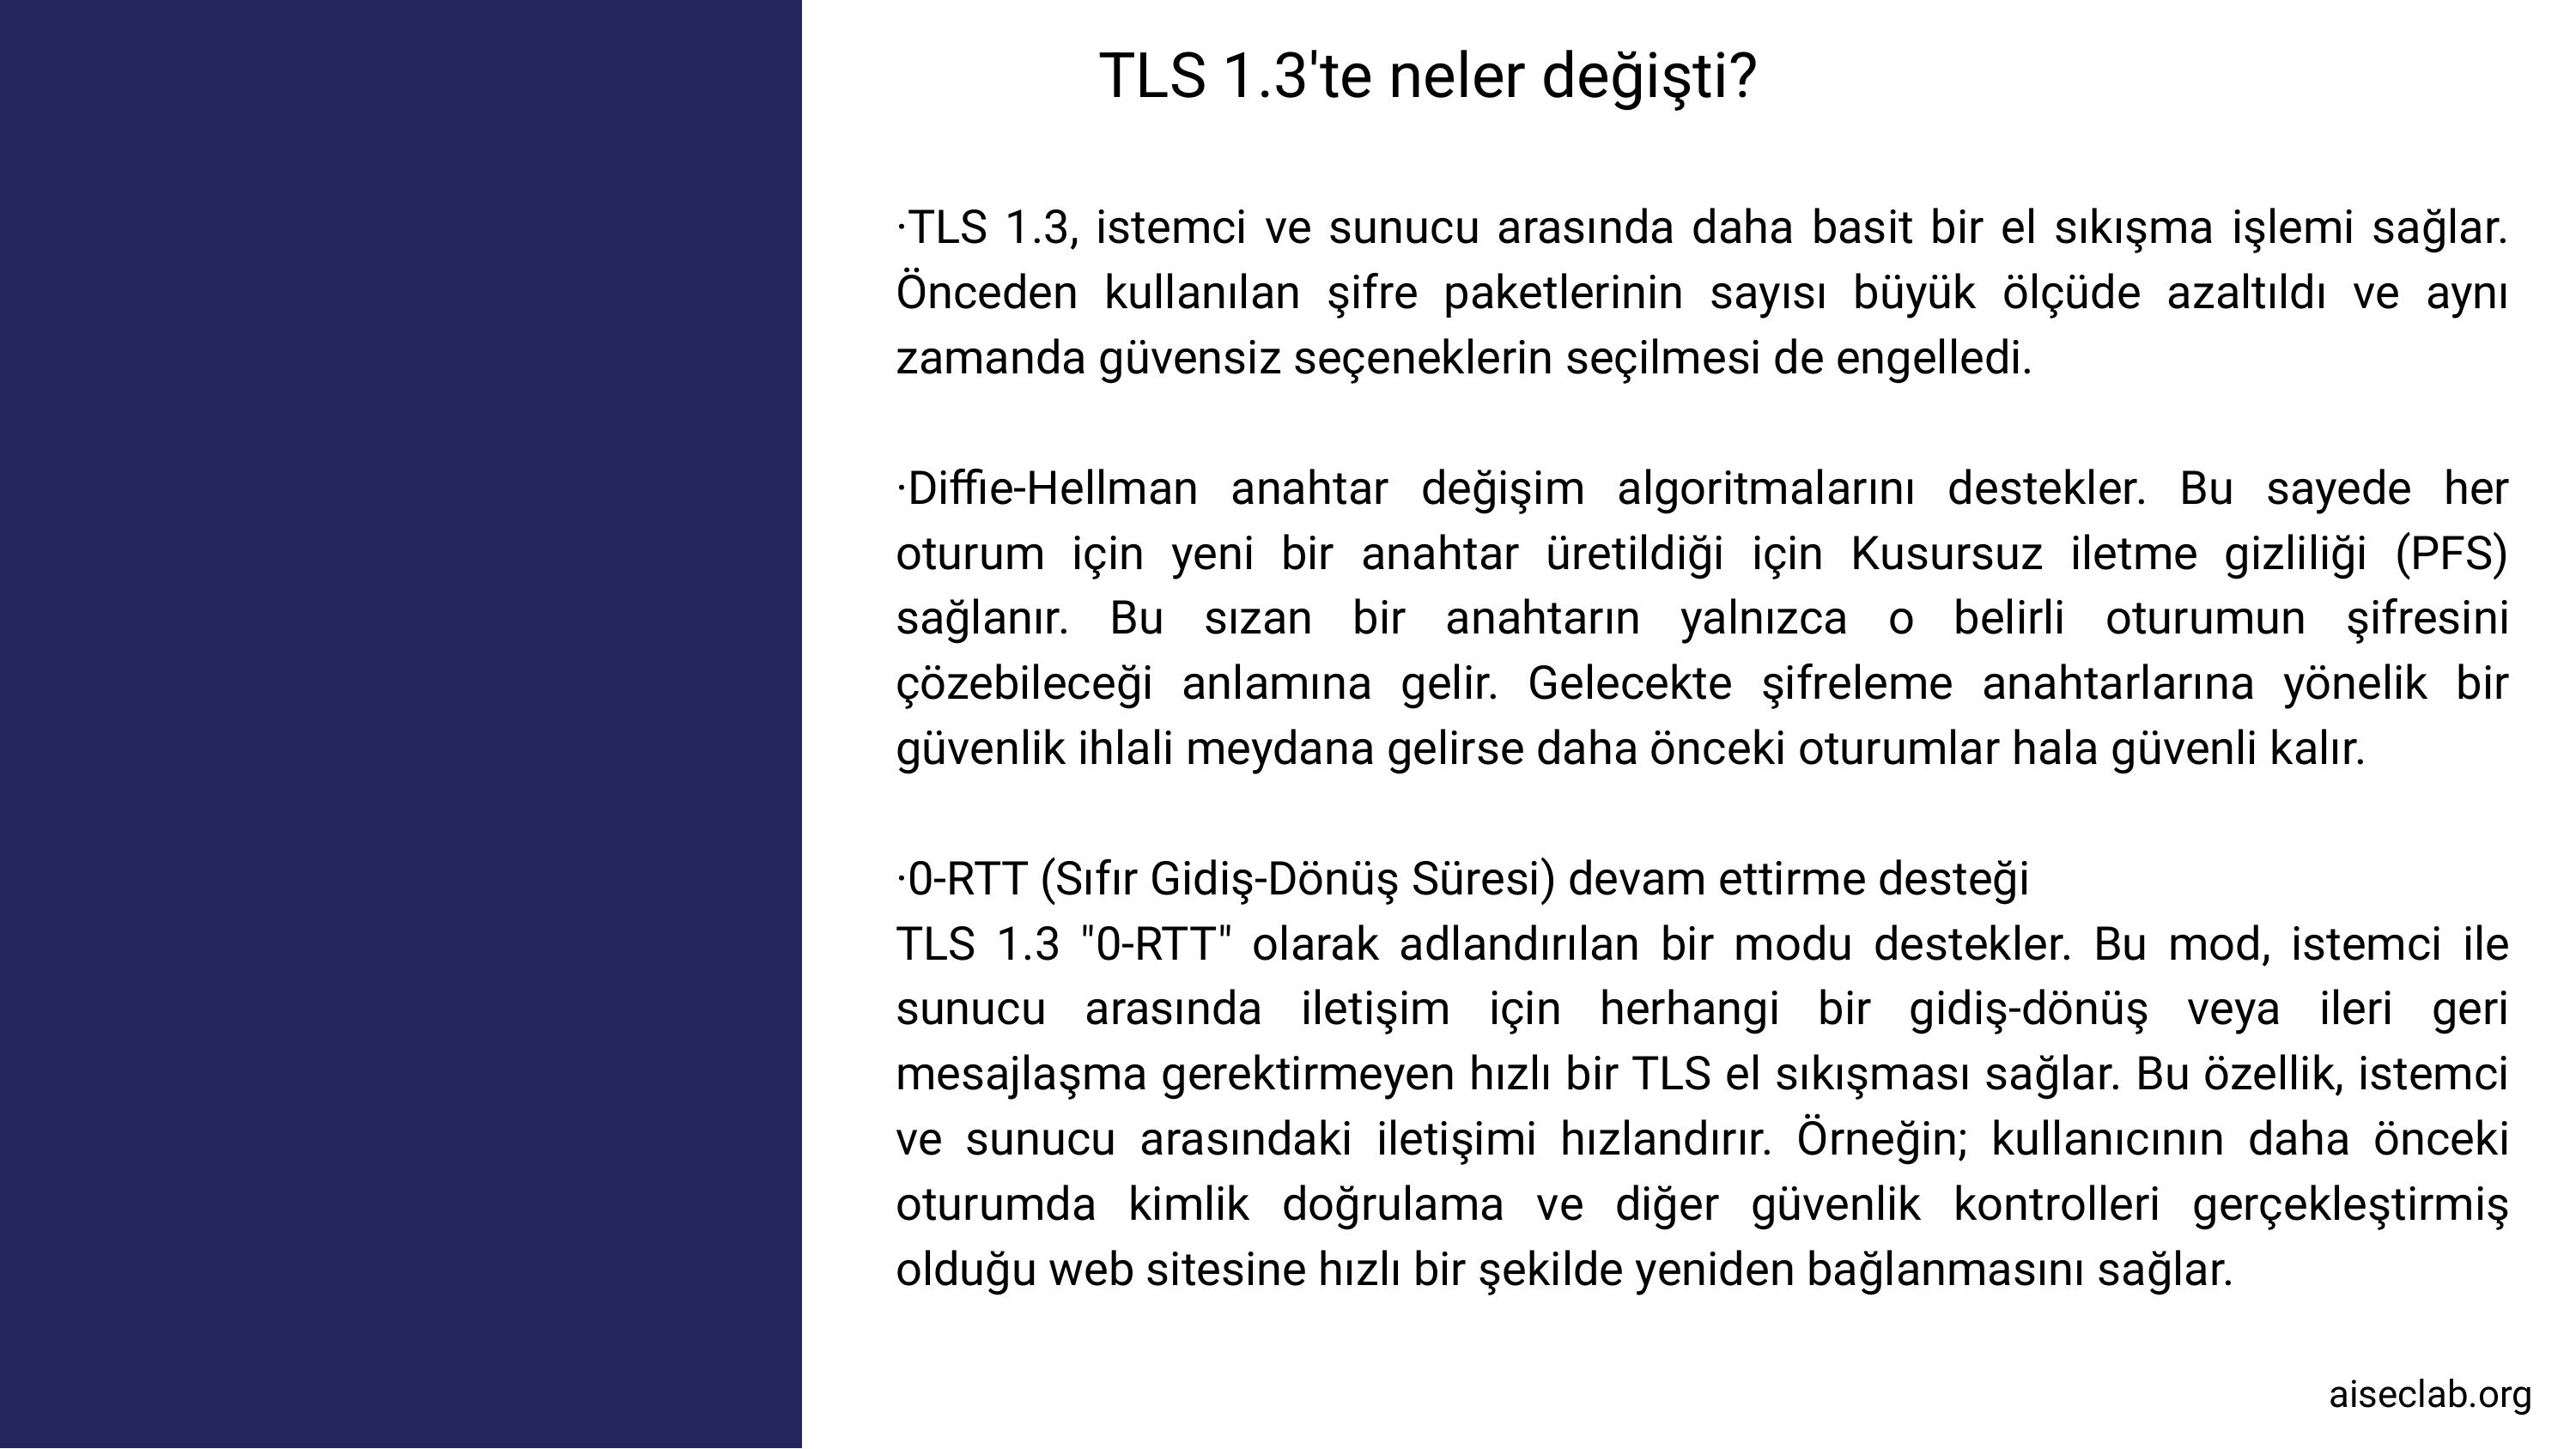

TLS 1.3'te neler değişti?

·TLS 1.3, istemci ve sunucu arasında daha basit bir el sıkışma işlemi sağlar. Önceden kullanılan şifre paketlerinin sayısı büyük ölçüde azaltıldı ve aynı zamanda güvensiz seçeneklerin seçilmesi de engelledi.

·Diffie-Hellman anahtar değişim algoritmalarını destekler. Bu sayede her oturum için yeni bir anahtar üretildiği için Kusursuz iletme gizliliği (PFS) sağlanır. Bu sızan bir anahtarın yalnızca o belirli oturumun şifresini çözebileceği anlamına gelir. Gelecekte şifreleme anahtarlarına yönelik bir güvenlik ihlali meydana gelirse daha önceki oturumlar hala güvenli kalır.

·0-RTT (Sıfır Gidiş-Dönüş Süresi) devam ettirme desteği
TLS 1.3 "0-RTT" olarak adlandırılan bir modu destekler. Bu mod, istemci ile sunucu arasında iletişim için herhangi bir gidiş-dönüş veya ileri geri mesajlaşma gerektirmeyen hızlı bir TLS el sıkışması sağlar. Bu özellik, istemci ve sunucu arasındaki iletişimi hızlandırır. Örneğin; kullanıcının daha önceki oturumda kimlik doğrulama ve diğer güvenlik kontrolleri gerçekleştirmiş olduğu web sitesine hızlı bir şekilde yeniden bağlanmasını sağlar.

aiseclab.org